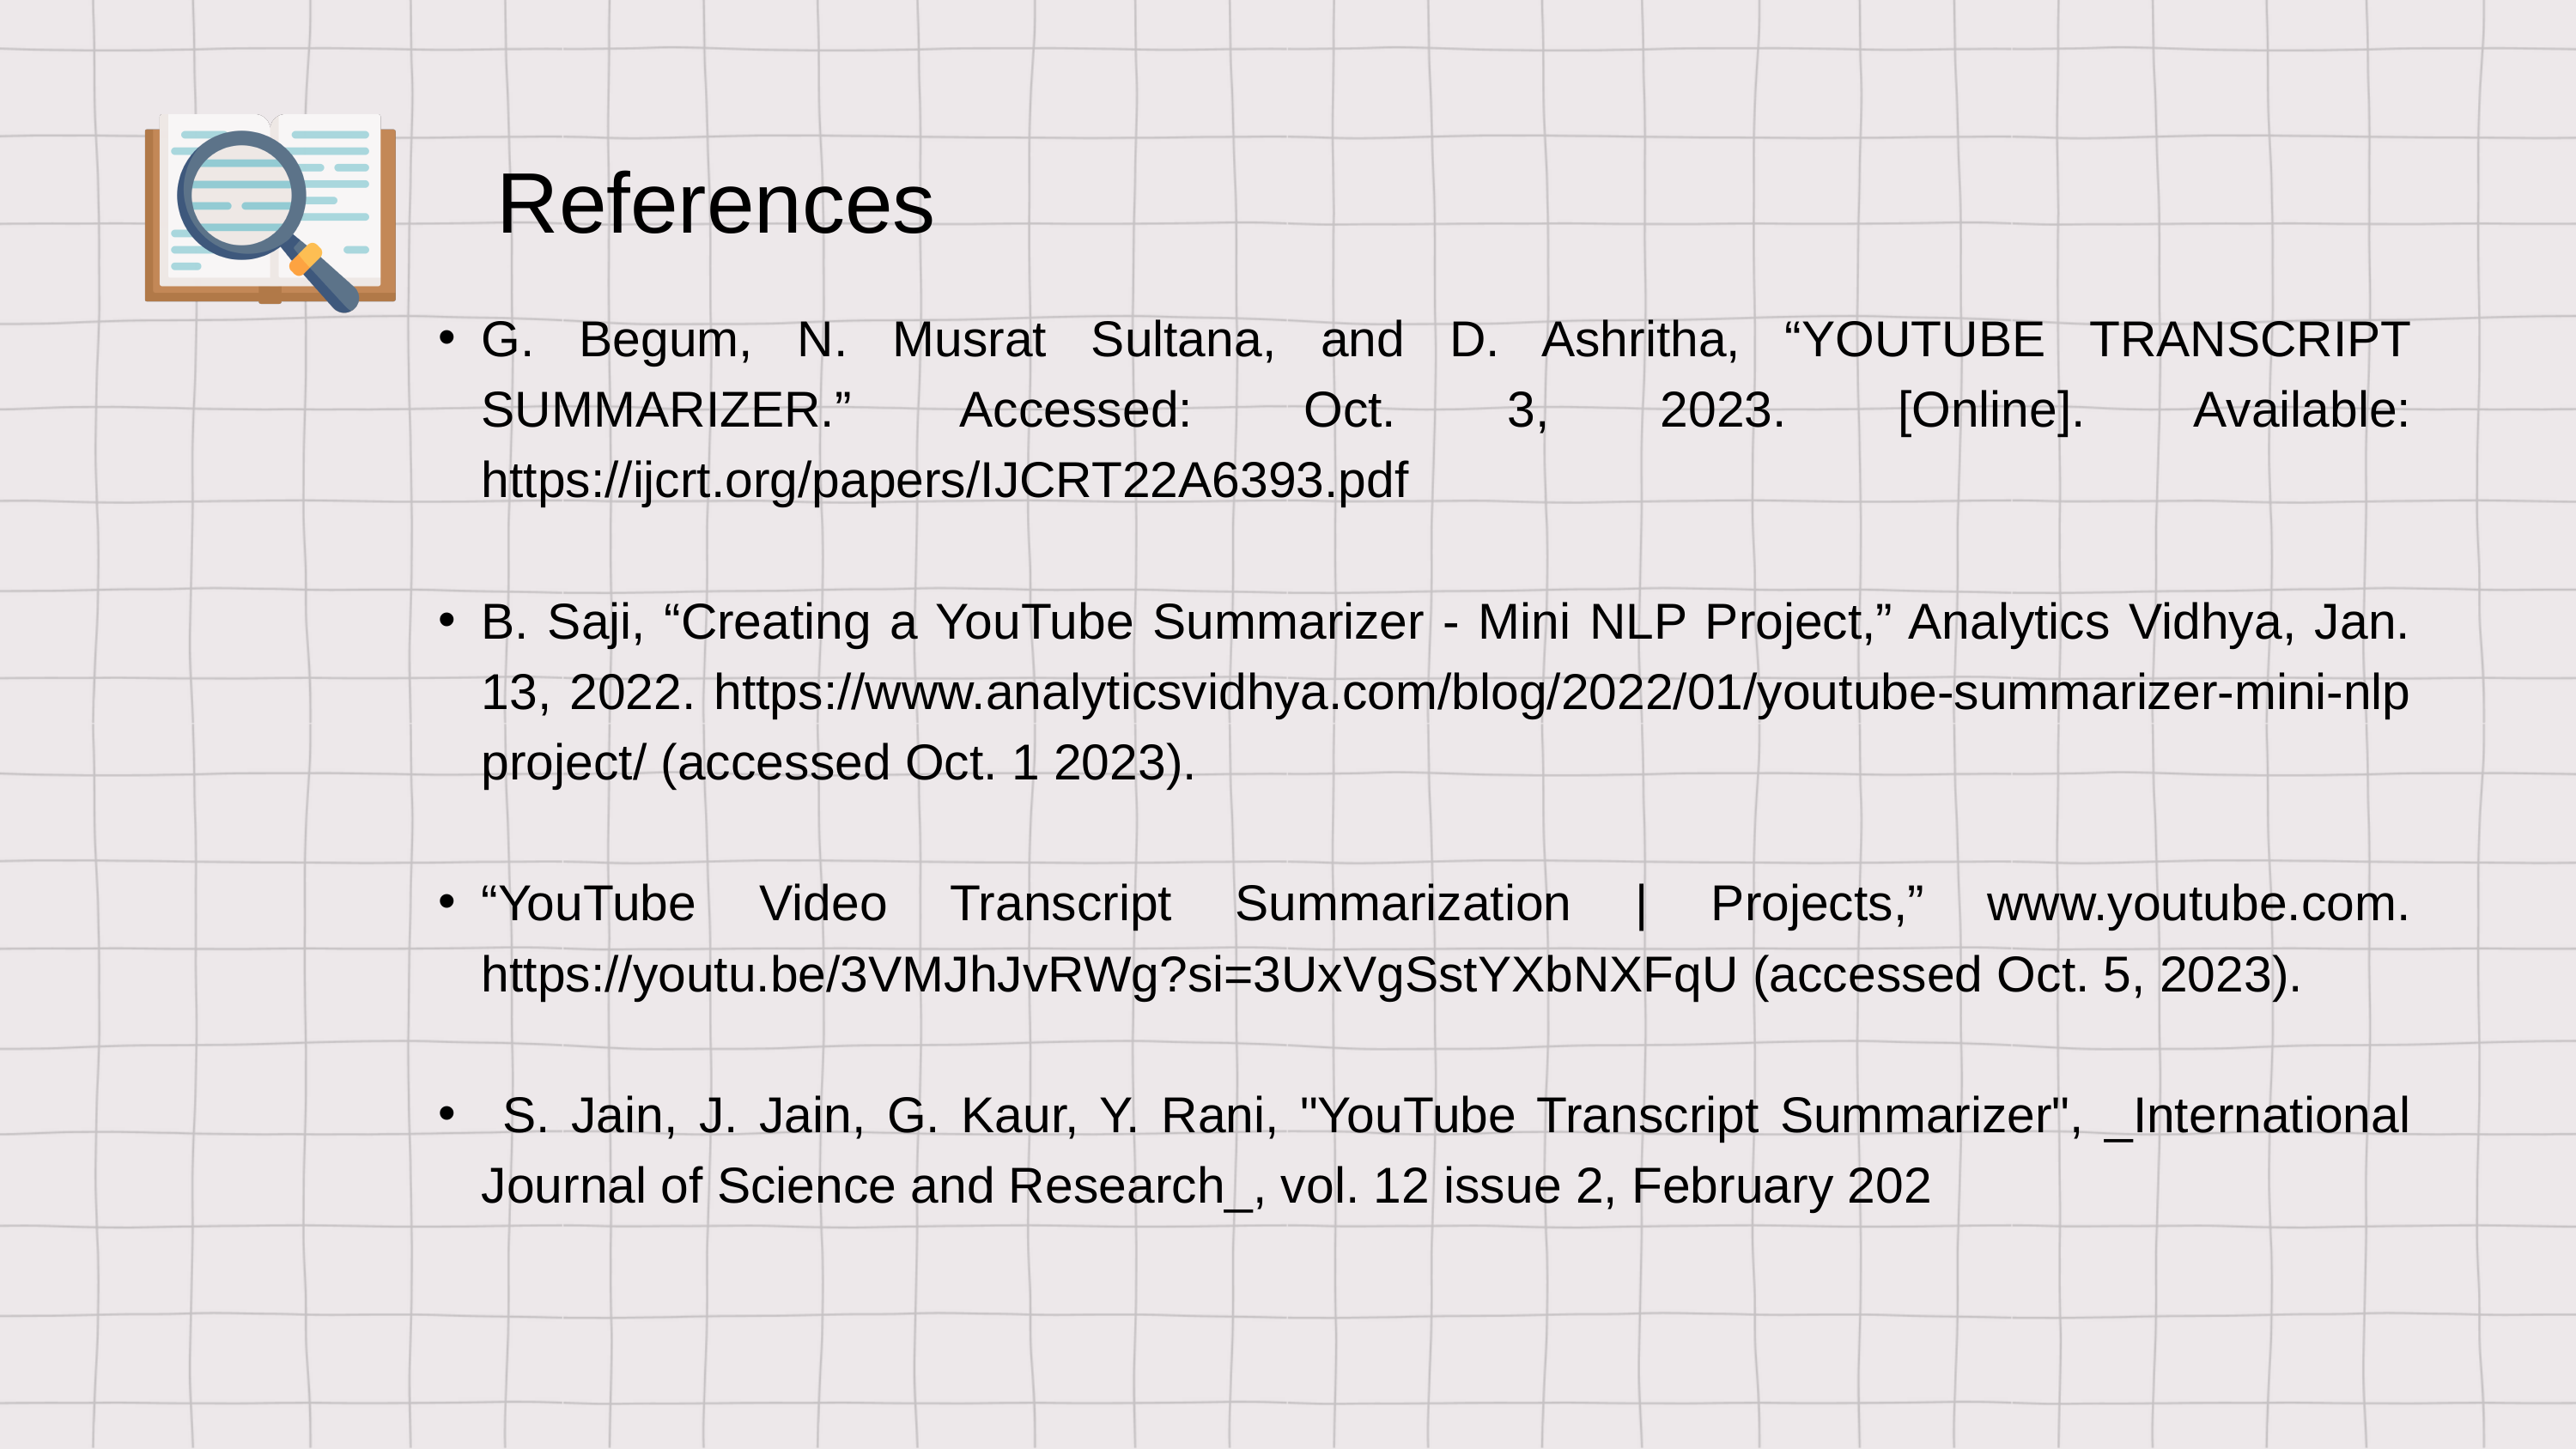

References

G. Begum, N. Musrat Sultana, and D. Ashritha, “YOUTUBE TRANSCRIPT SUMMARIZER.” Accessed: Oct. 3, 2023. [Online]. Available: https://ijcrt.org/papers/IJCRT22A6393.pdf

B. Saji, “Creating a YouTube Summarizer - Mini NLP Project,” Analytics Vidhya, Jan. 13, 2022. https://www.analyticsvidhya.com/blog/2022/01/youtube-summarizer-mini-nlp project/ (accessed Oct. 1 2023).

“YouTube Video Transcript Summarization | Projects,” www.youtube.com. https://youtu.be/3VMJhJvRWg?si=3UxVgSstYXbNXFqU (accessed Oct. 5, 2023).

 S. Jain, J. Jain, G. Kaur, Y. Rani, "YouTube Transcript Summarizer", _International Journal of Science and Research_, vol. 12 issue 2, February 202